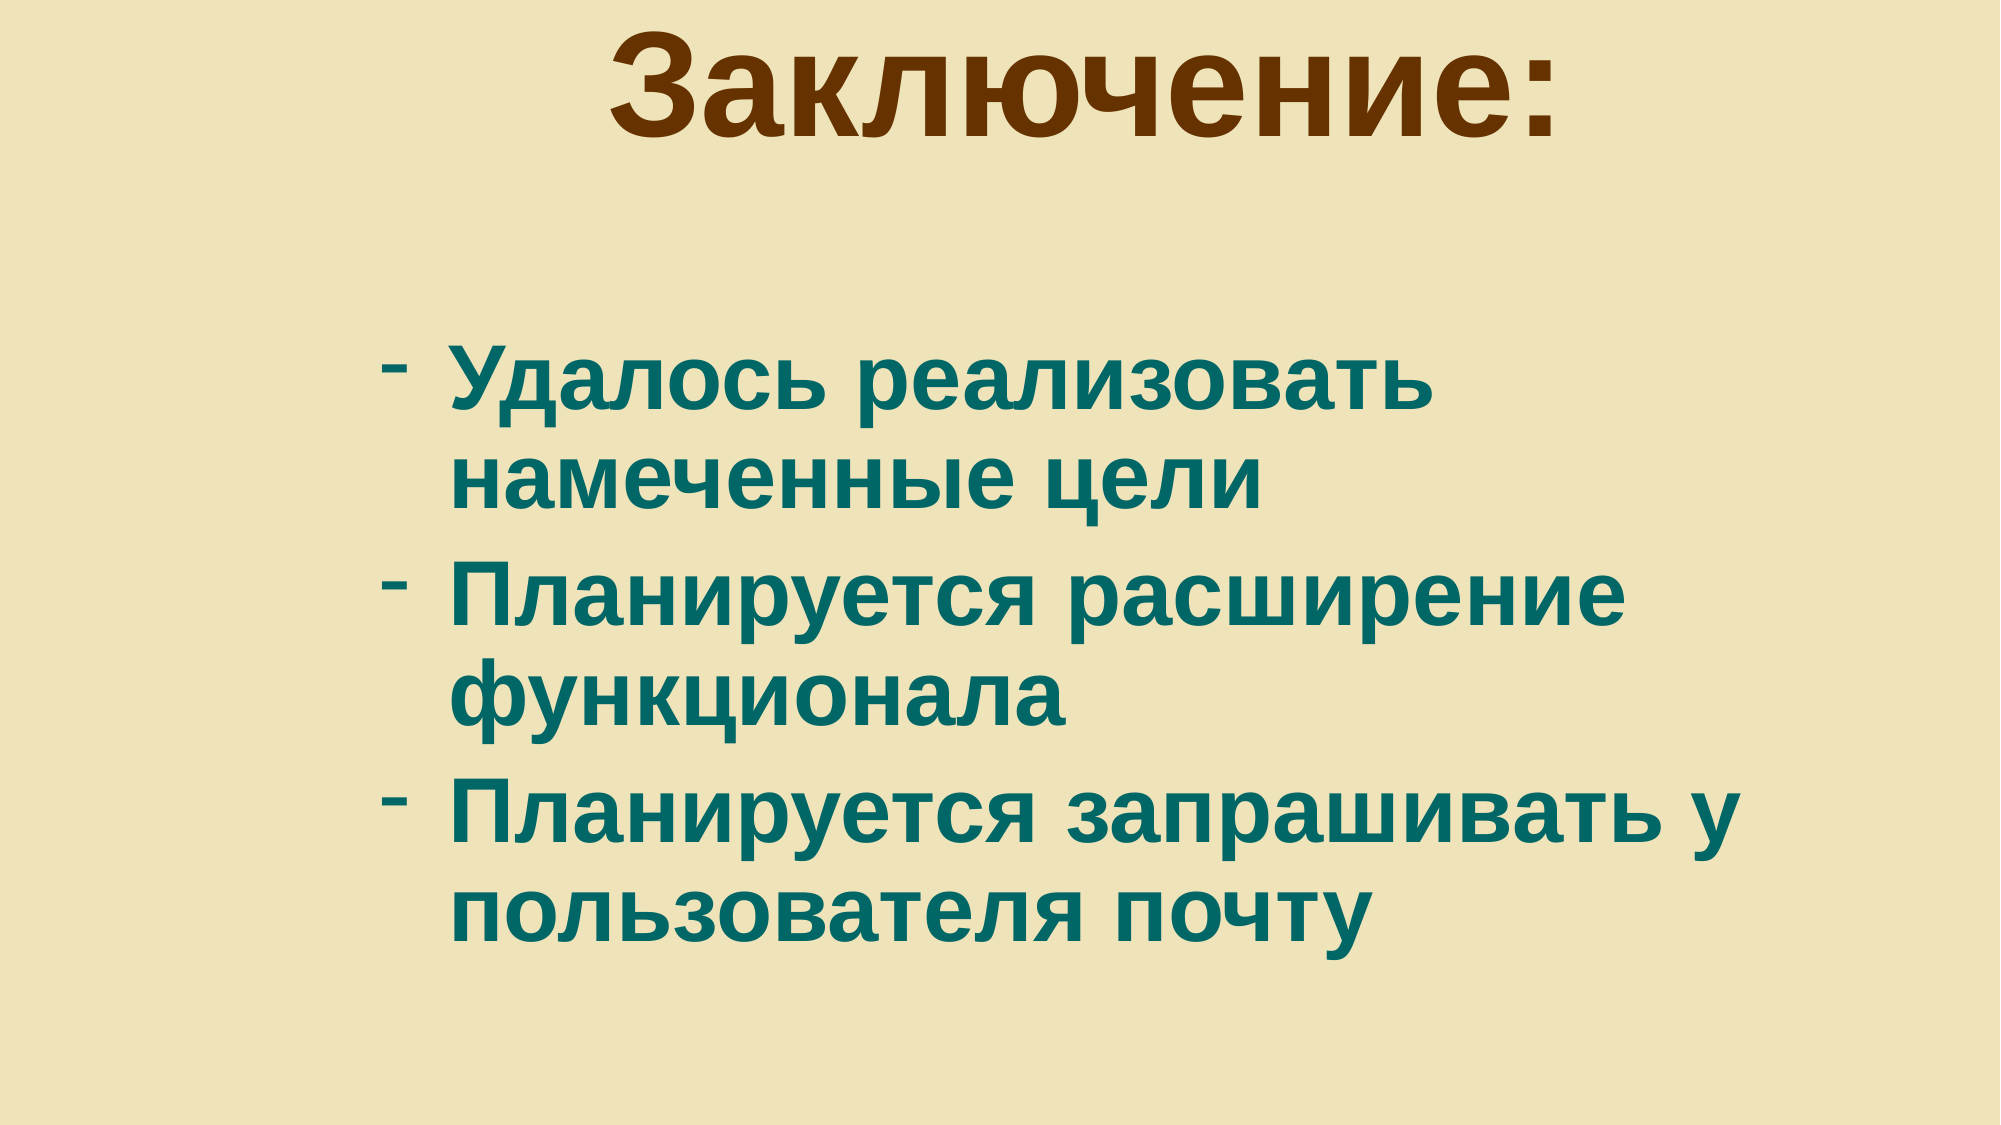

# Заключение:
Удалось реализовать намеченные цели
Планируется расширение функционала
Планируется запрашивать у пользователя почту